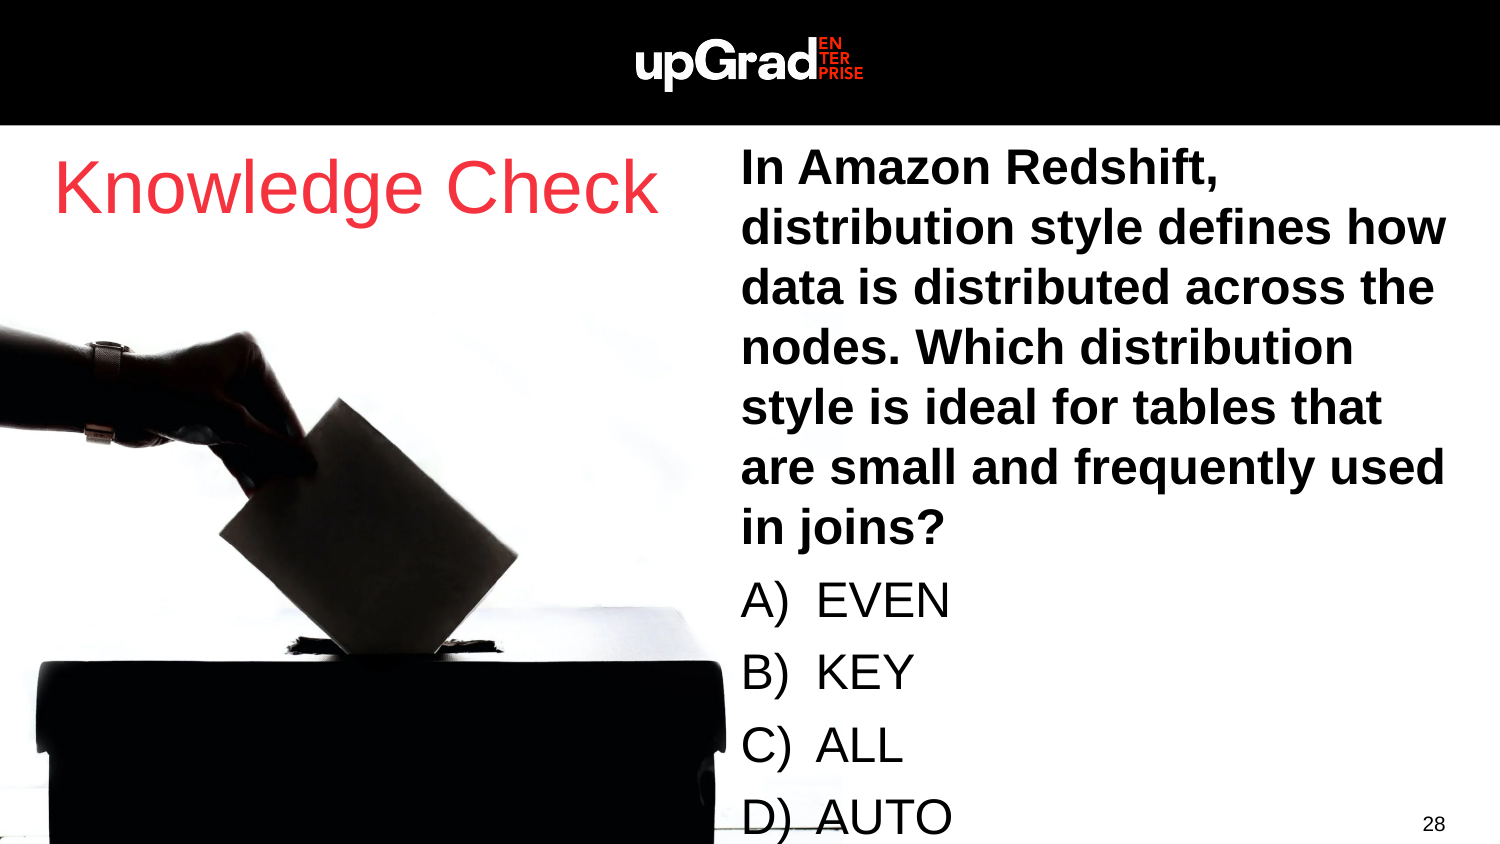

In Amazon Redshift, distribution style defines how data is distributed across the nodes. Which distribution style is ideal for tables that are small and frequently used in joins?
EVEN
KEY
ALL
AUTO
Knowledge Check
28